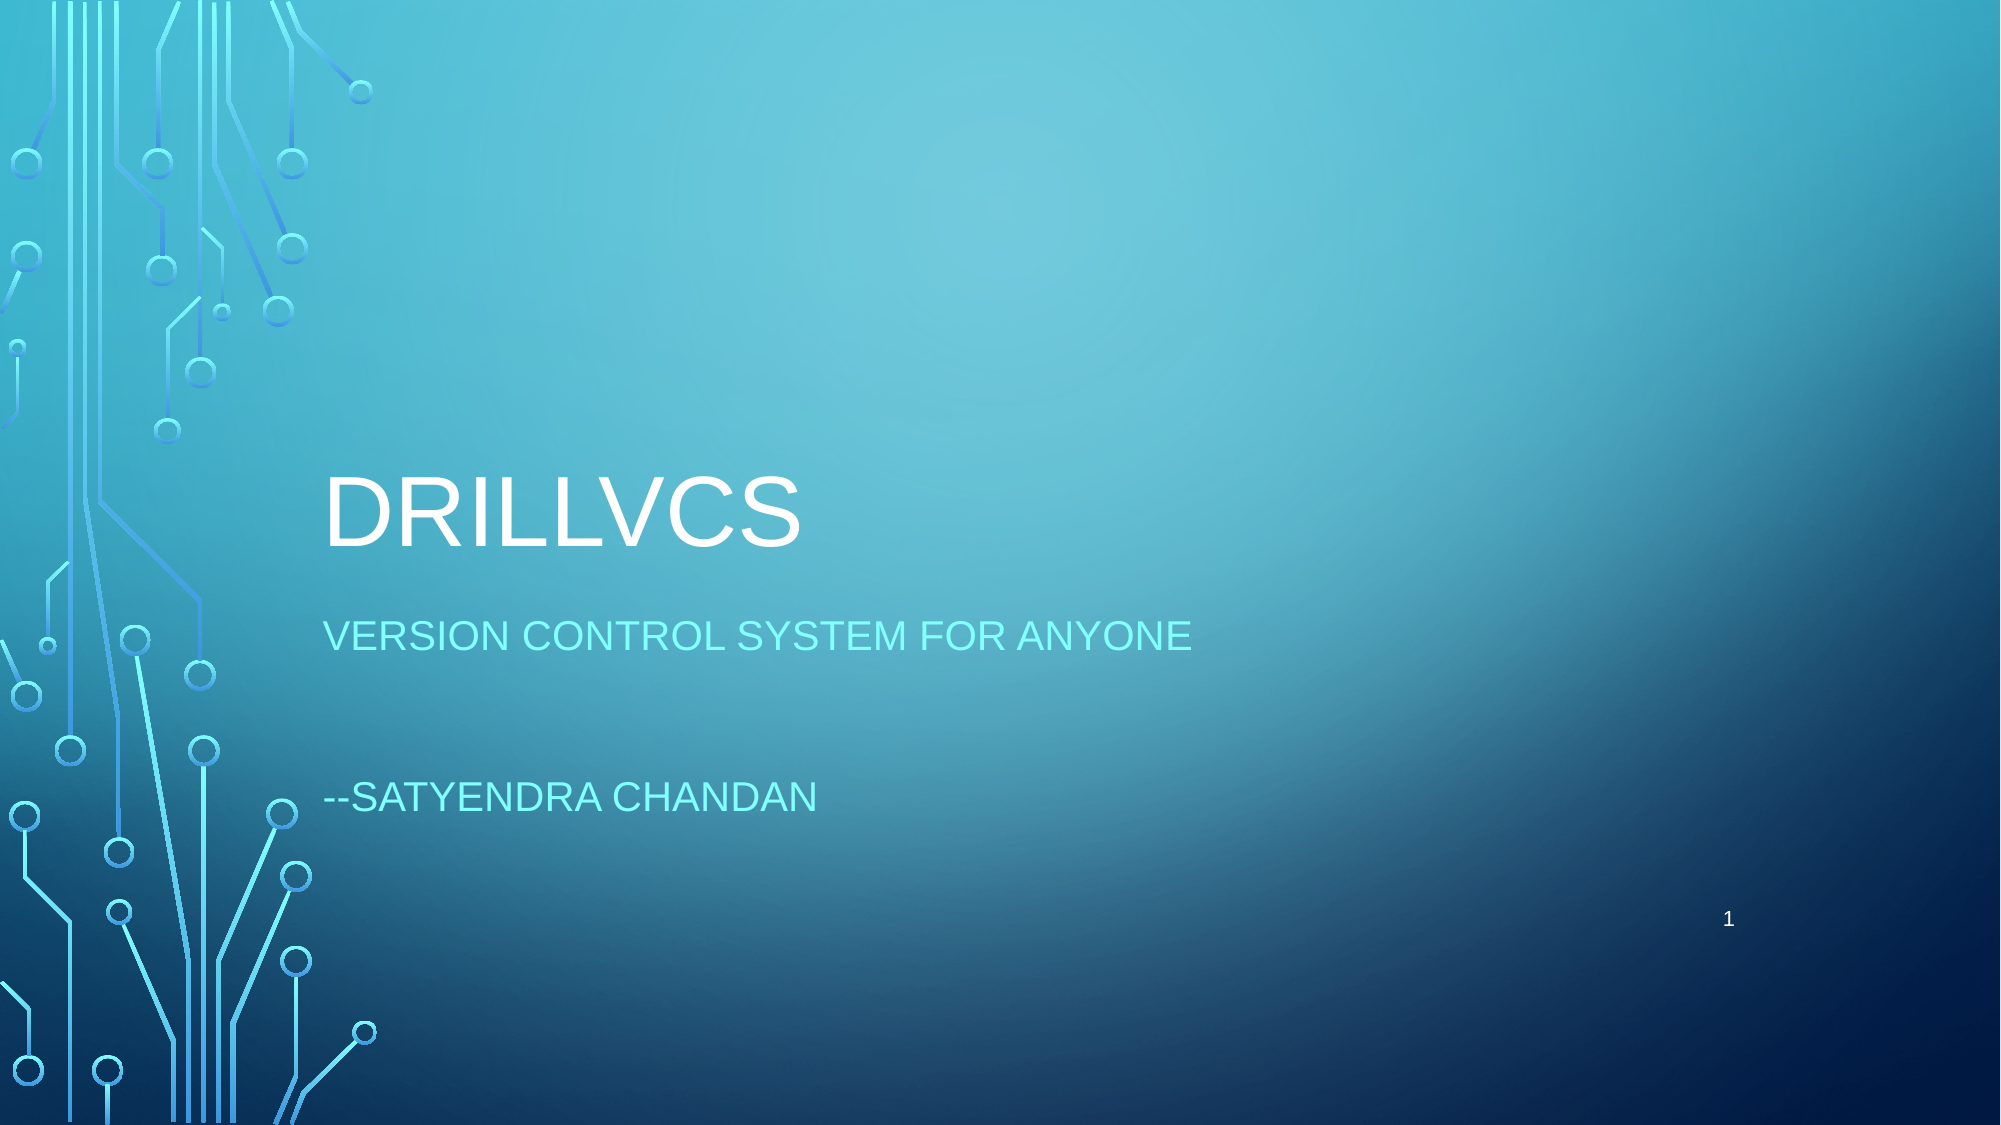

# DRILLVCS
VERSION CONTROL SYSTEM FOR ANYONE

--Satyendra chandan
1